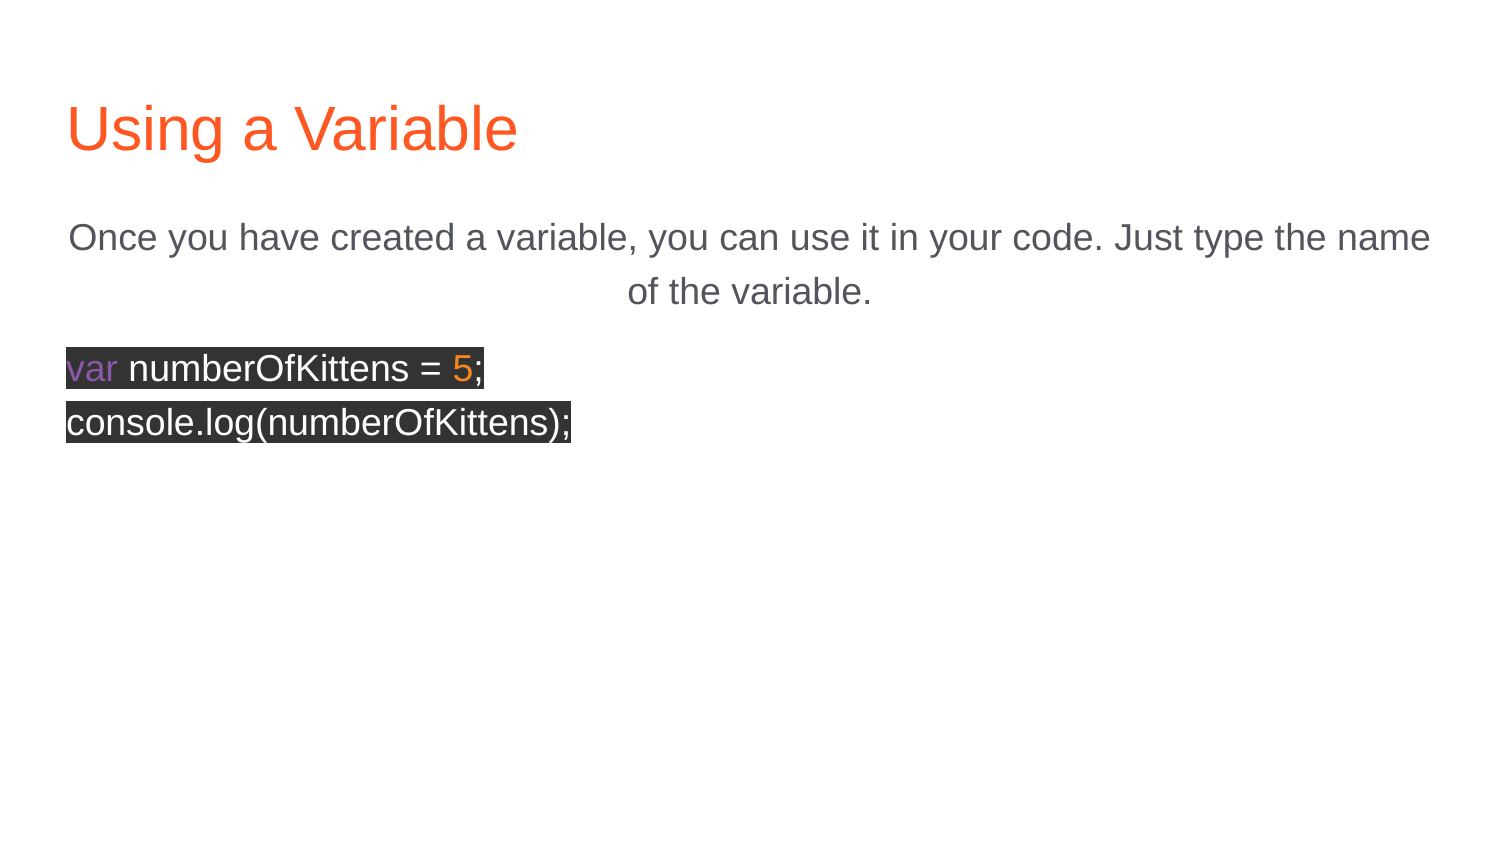

# Using a Variable
Once you have created a variable, you can use it in your code. Just type the name of the variable.
var numberOfKittens = 5;
console.log(numberOfKittens);